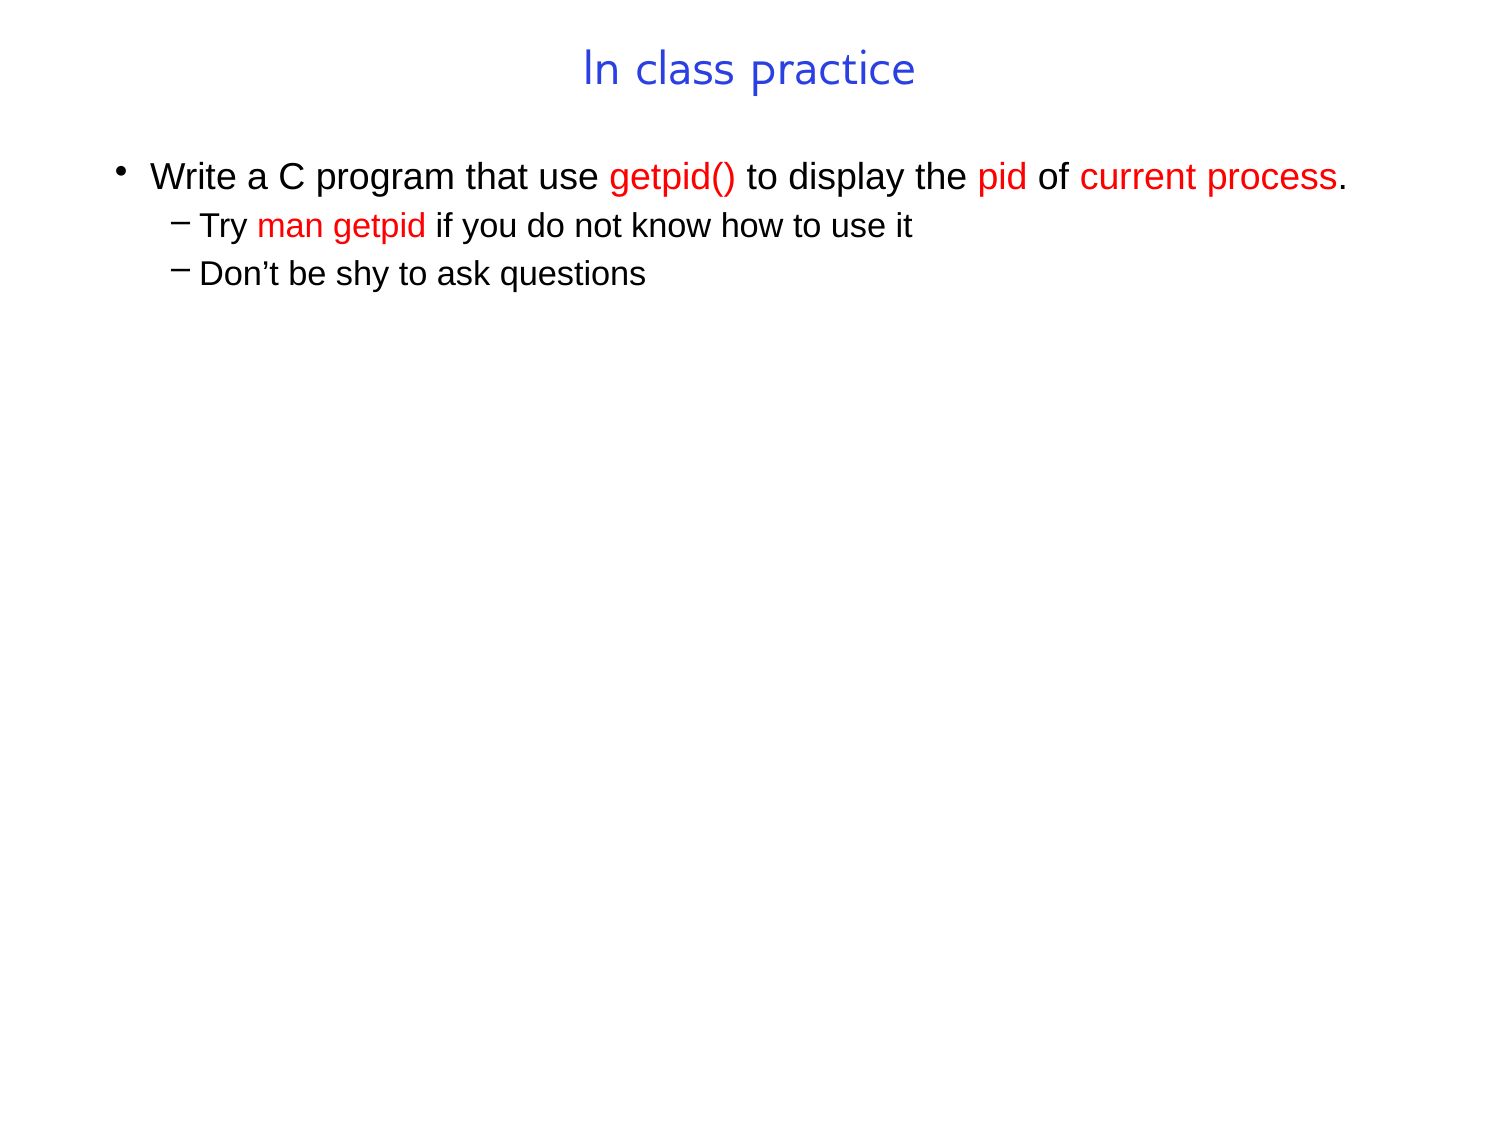

# In class practice
Write a C program that use getpid() to display the pid of current process.
Try man getpid if you do not know how to use it
Don’t be shy to ask questions